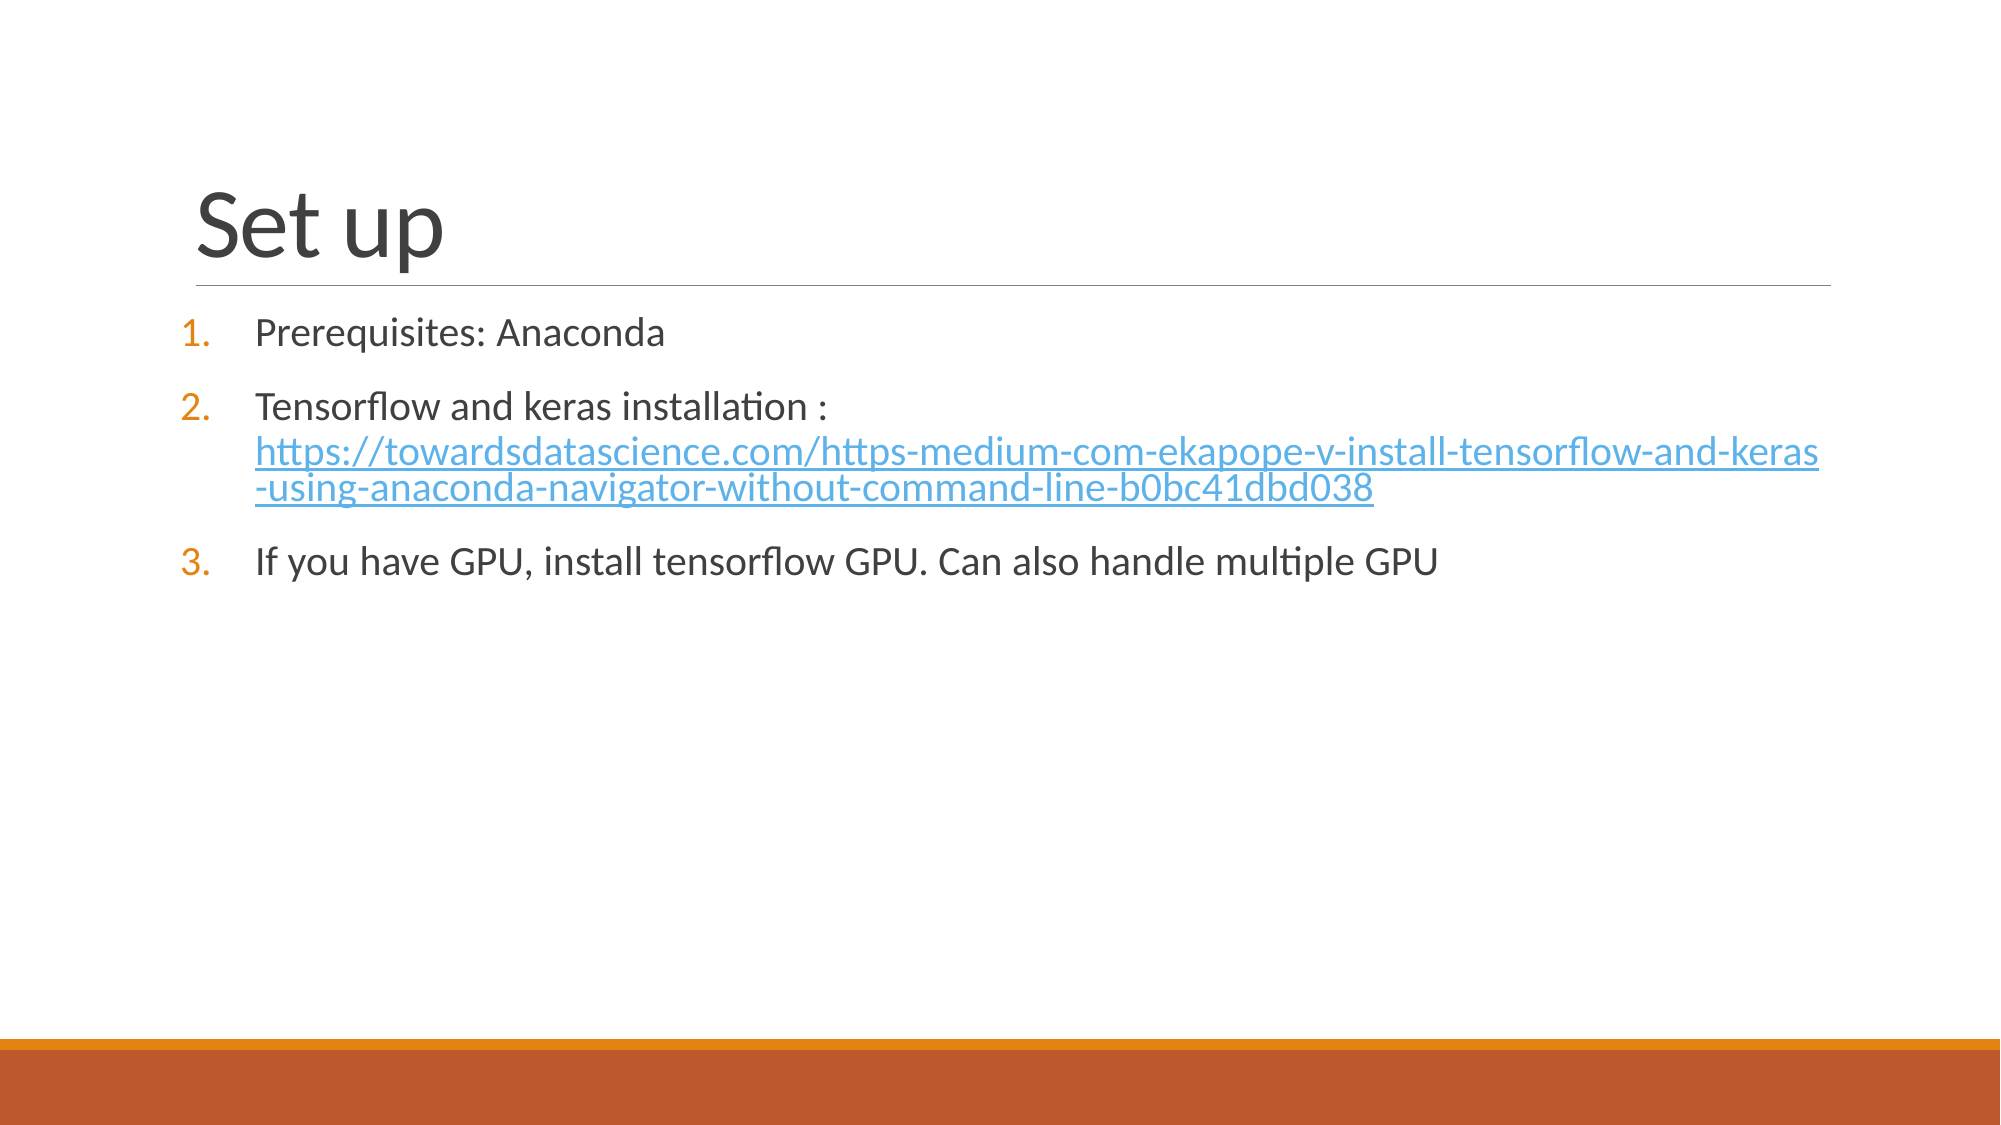

# Set up
Prerequisites: Anaconda
Tensorflow and keras installation :  https://towardsdatascience.com/https-medium-com-ekapope-v-install-tensorflow-and-keras-using-anaconda-navigator-without-command-line-b0bc41dbd038
If you have GPU, install tensorflow GPU. Can also handle multiple GPU